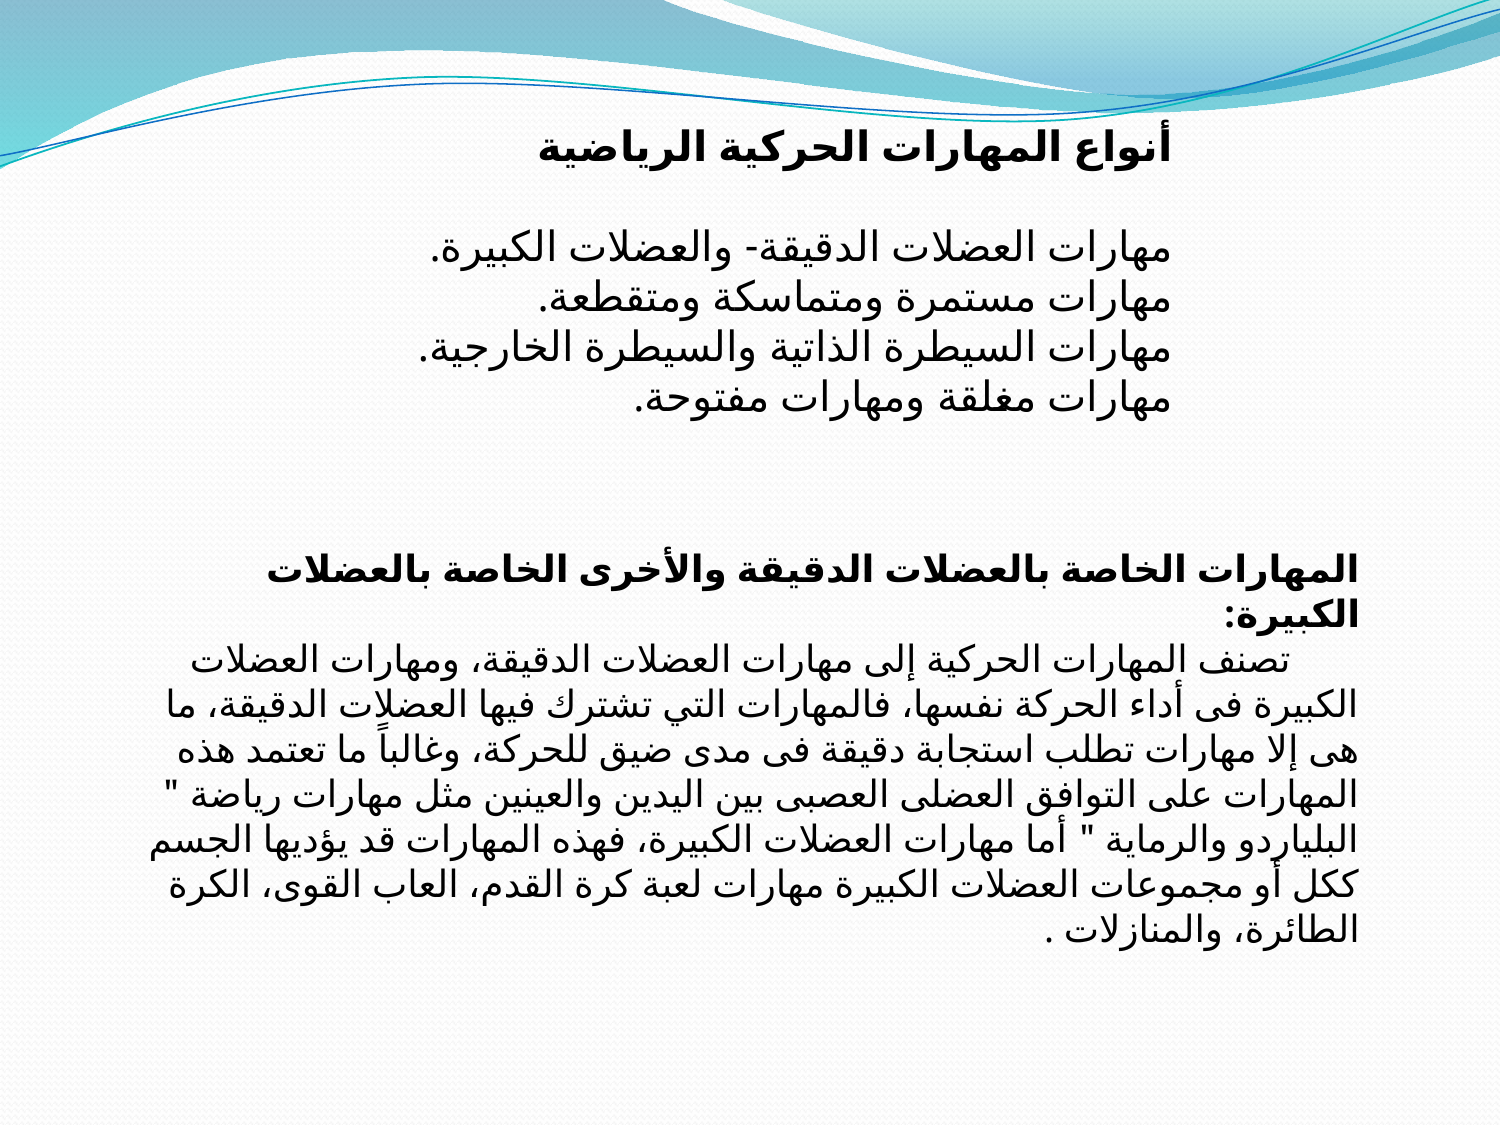

أنواع المهارات الحركية الرياضية

مهارات العضلات الدقيقة- والعضلات الكبيرة.
مهارات مستمرة ومتماسكة ومتقطعة.
مهارات السيطرة الذاتية والسيطرة الخارجية.
مهارات مغلقة ومهارات مفتوحة.

المهارات الخاصة بالعضلات الدقيقة والأخرى الخاصة بالعضلات الكبيرة:
       تصنف المهارات الحركية إلى مهارات العضلات الدقيقة، ومهارات العضلات الكبيرة فى أداء الحركة نفسها، فالمهارات التي تشترك فيها العضلات الدقيقة، ما هى إلا مهارات تطلب استجابة دقيقة فى مدى ضيق للحركة، وغالباً ما تعتمد هذه المهارات على التوافق العضلى العصبى بين اليدين والعينين مثل مهارات رياضة " البلياردو والرماية " أما مهارات العضلات الكبيرة، فهذه المهارات قد يؤديها الجسم ككل أو مجموعات العضلات الكبيرة مهارات لعبة كرة القدم، العاب القوى، الكرة الطائرة، والمنازلات .